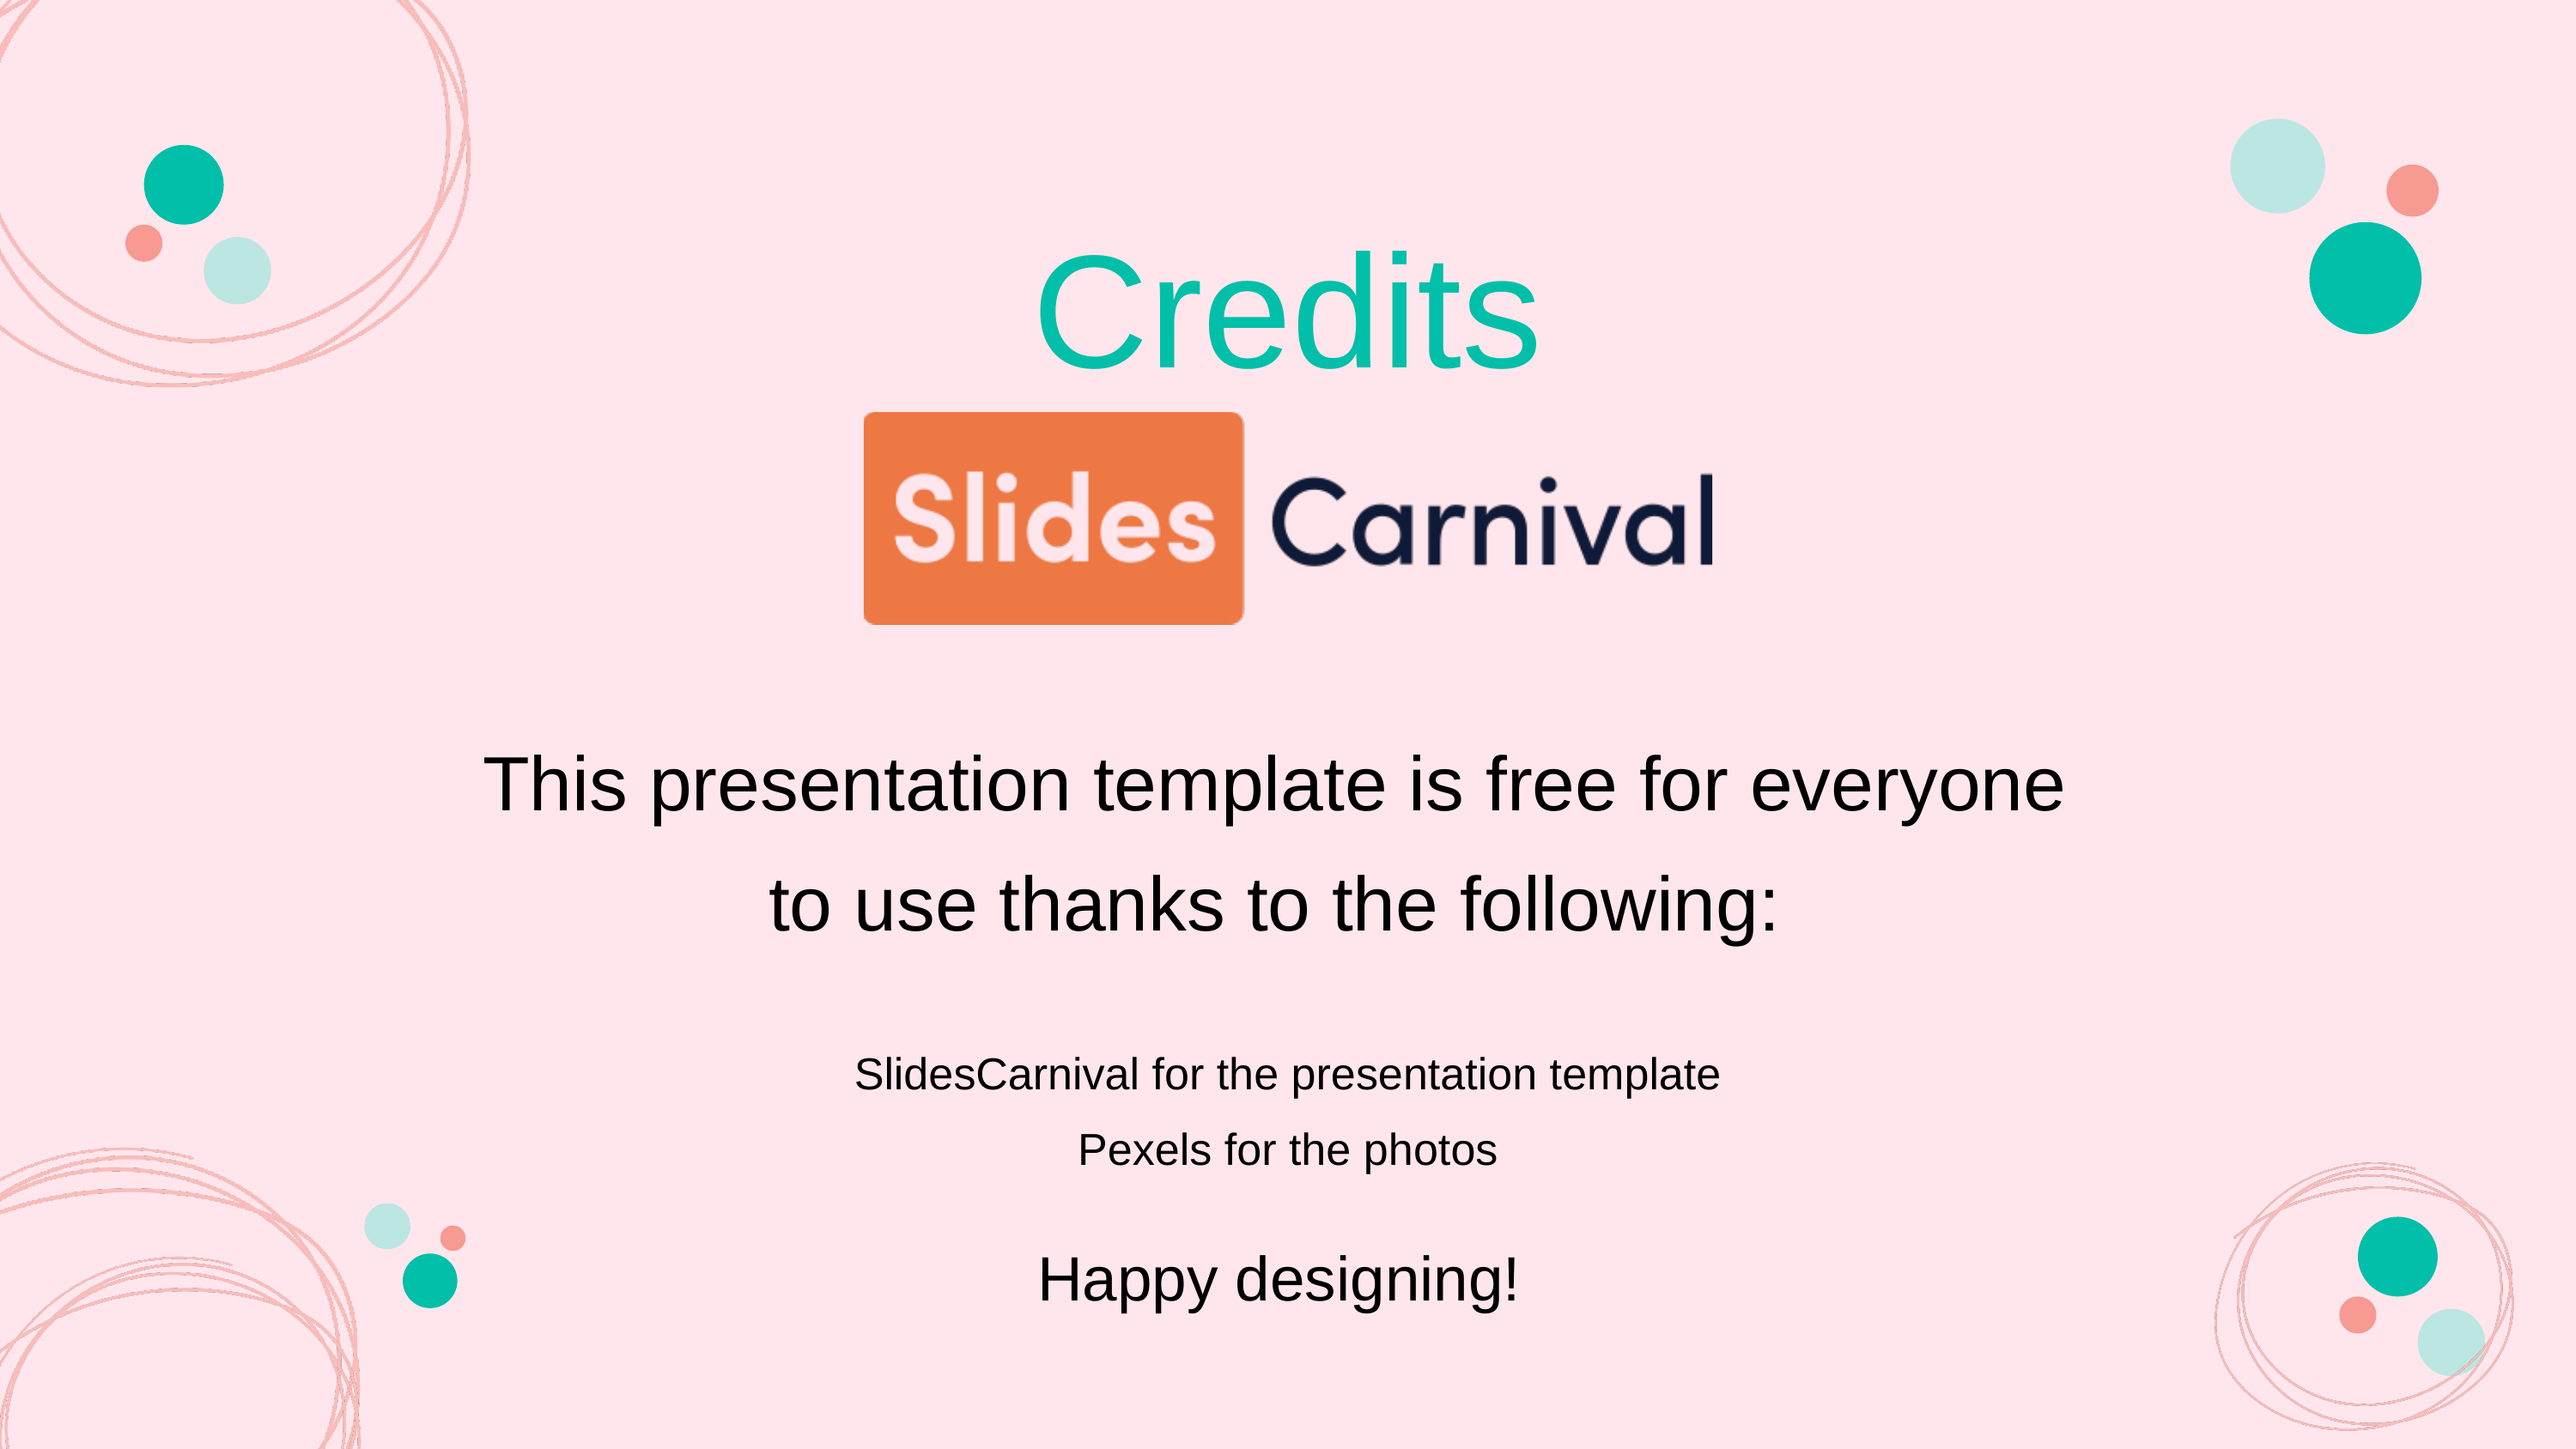

Credits

This presentation template is free for everyone to use thanks to the following:
SlidesCarnival for the presentation template
Pexels for the photos

Happy designing!